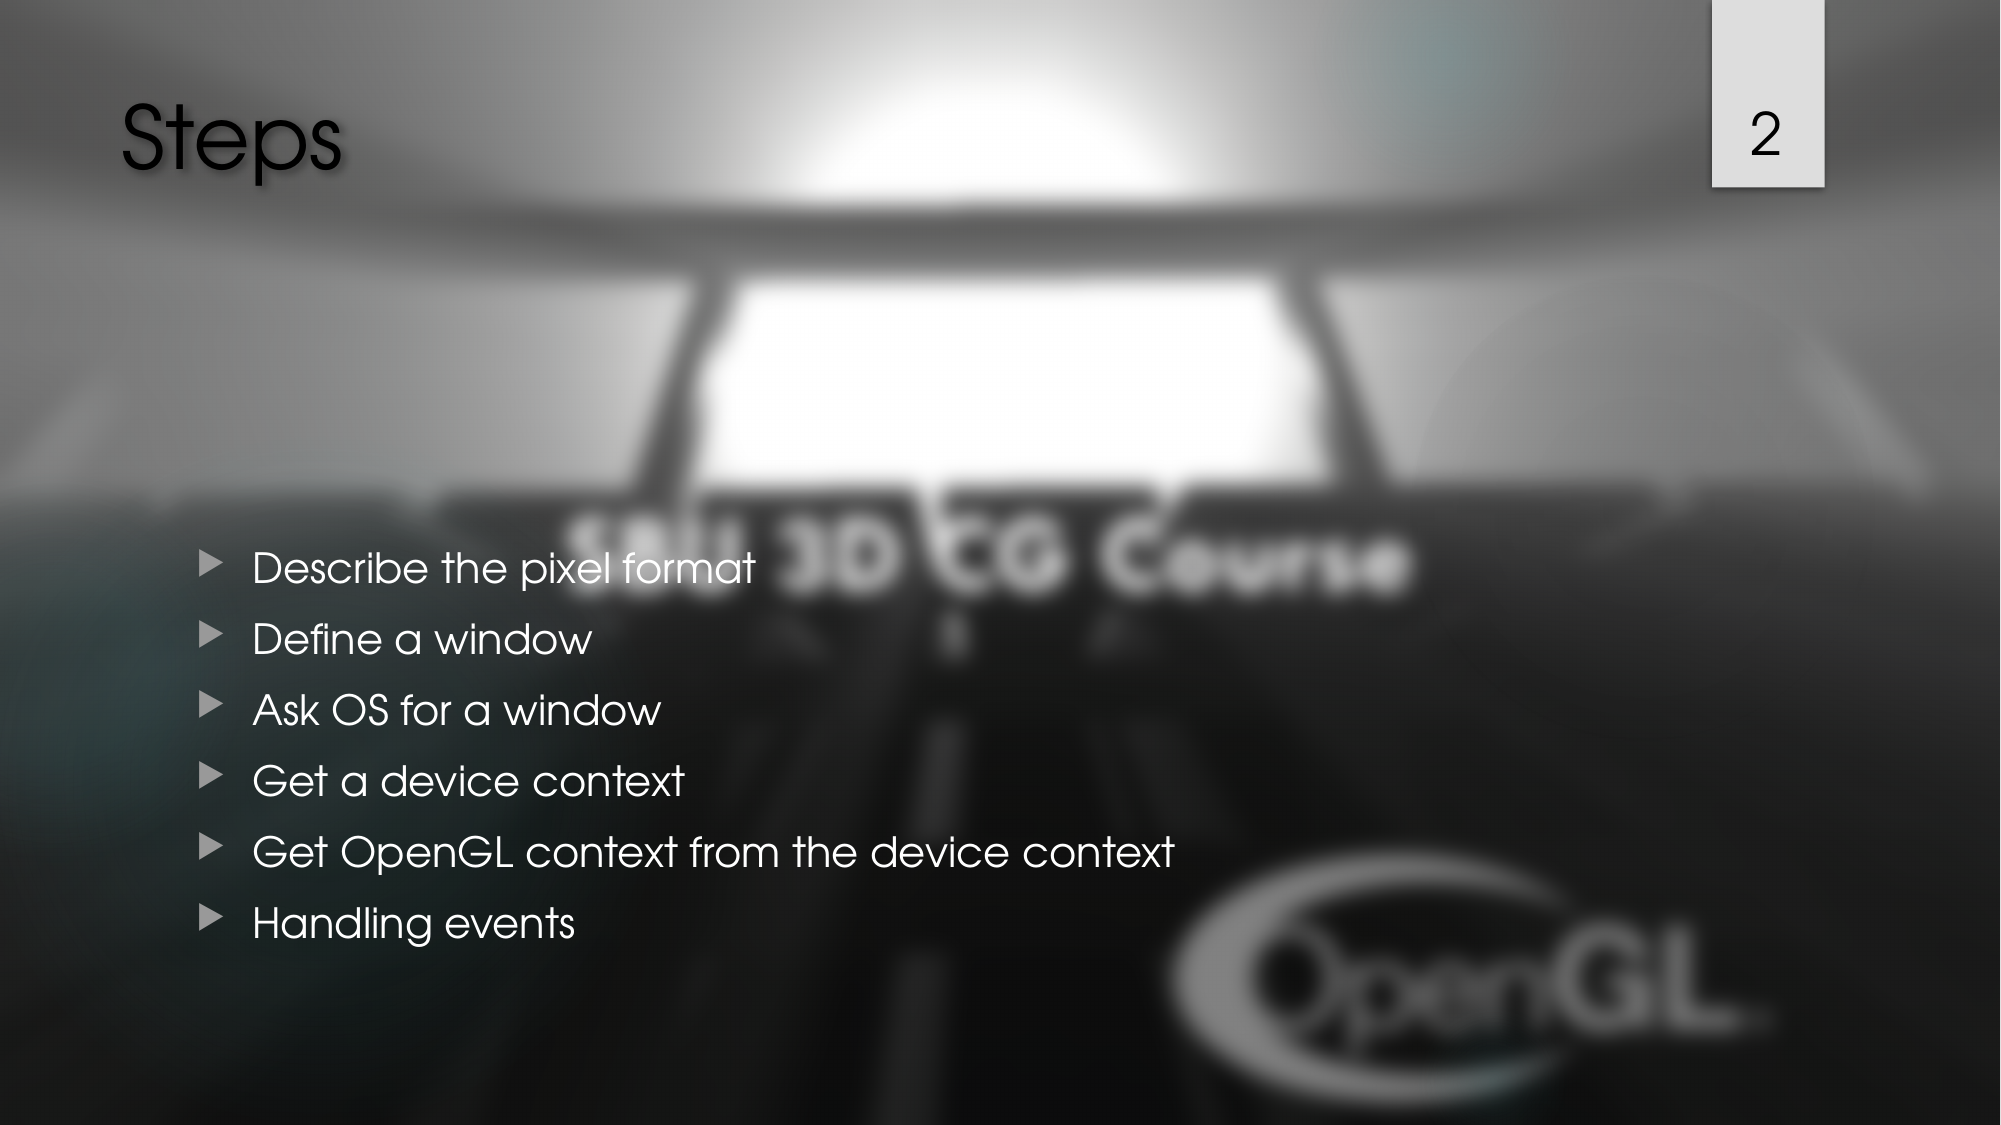

2
# Steps
Describe the pixel format
Define a window
Ask OS for a window
Get a device context
Get OpenGL context from the device context
Handling events